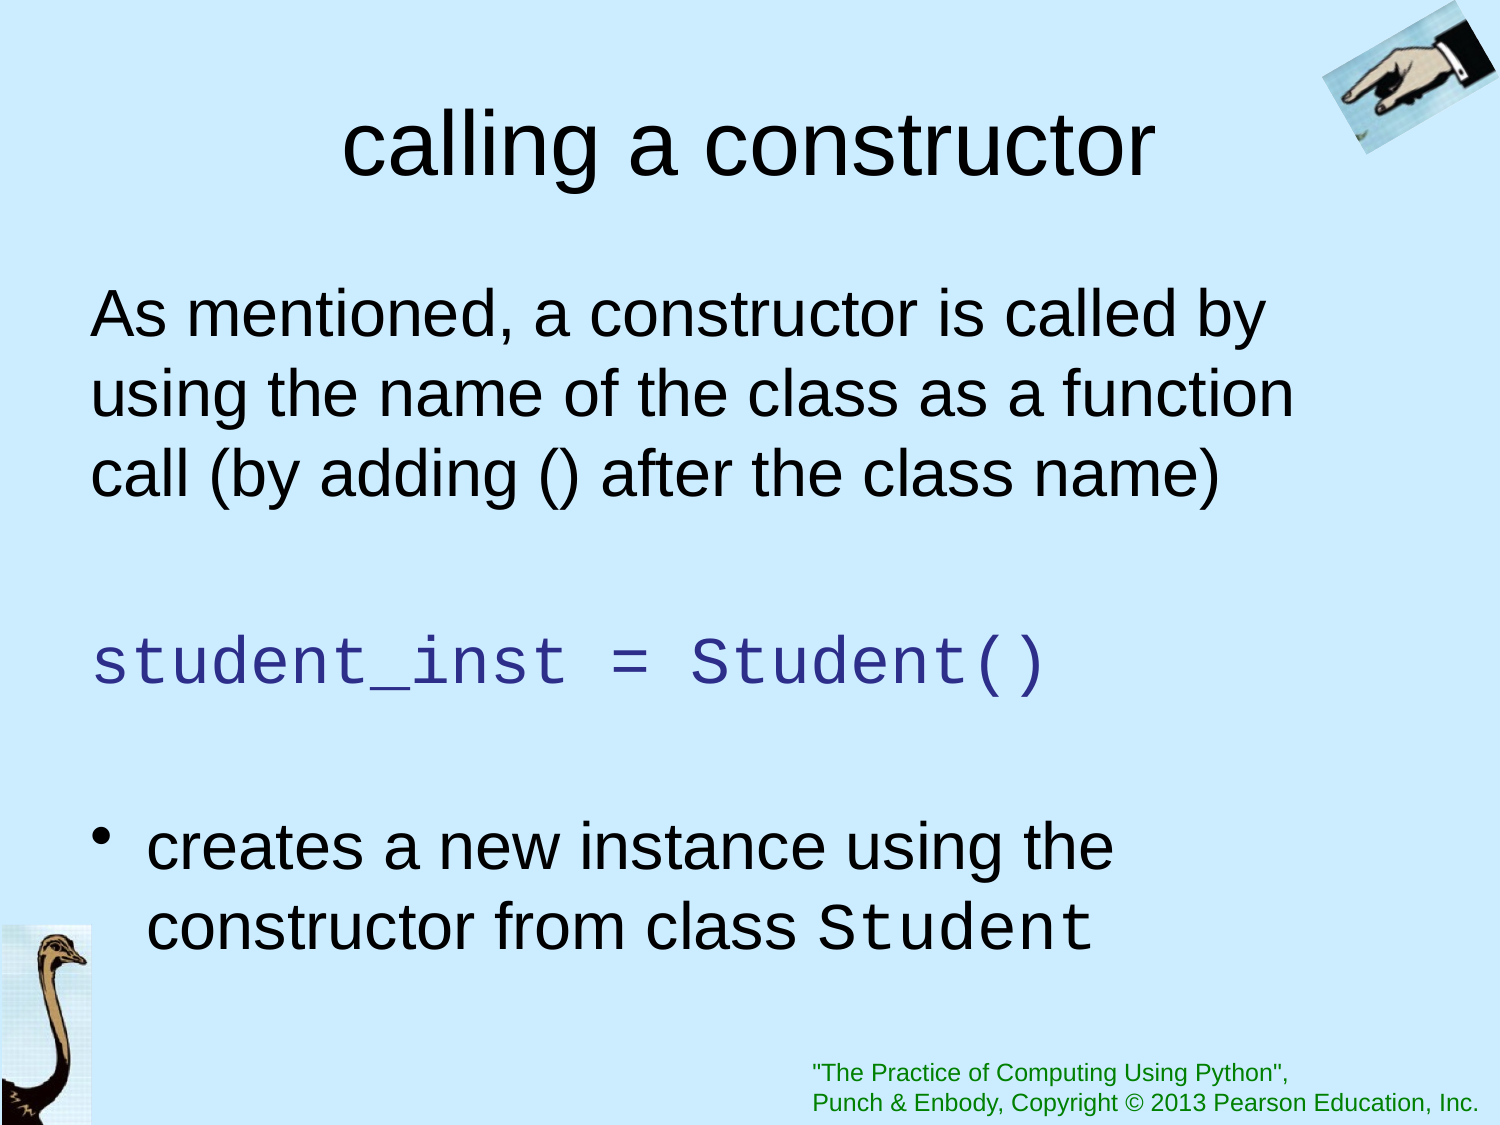

# calling a constructor
As mentioned, a constructor is called by using the name of the class as a function call (by adding () after the class name)

student_inst = Student()

creates a new instance using the constructor from class Student